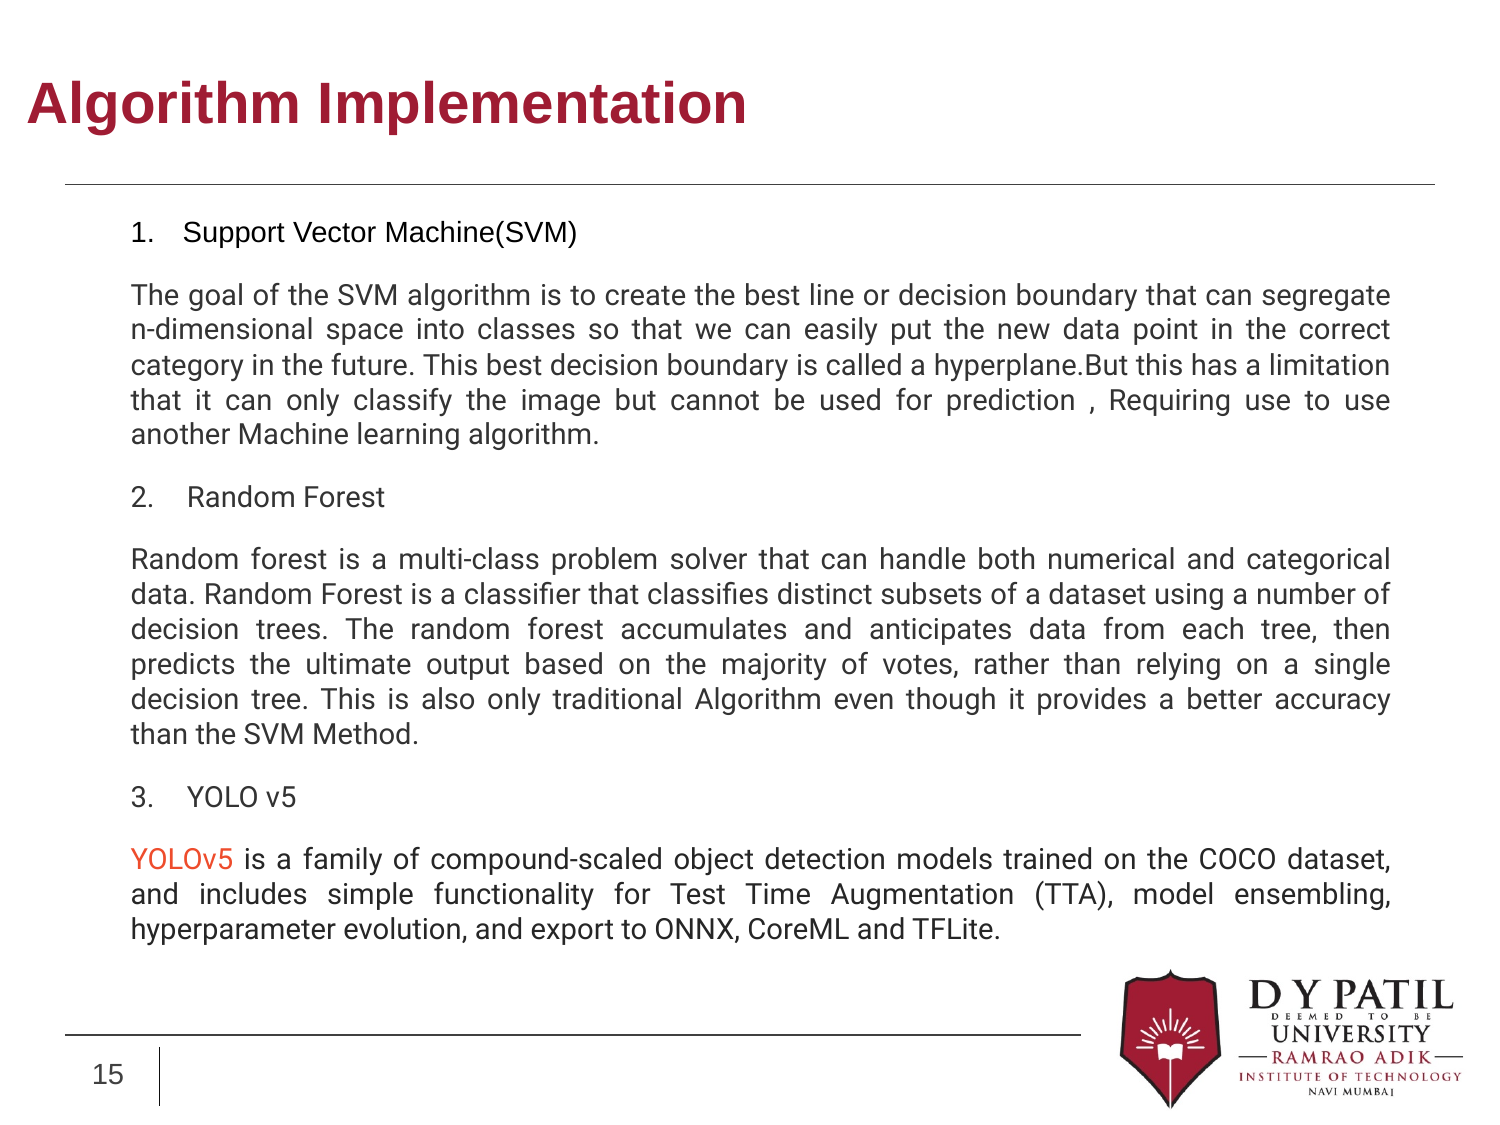

# Algorithm Implementation
Support Vector Machine(SVM)
The goal of the SVM algorithm is to create the best line or decision boundary that can segregate n-dimensional space into classes so that we can easily put the new data point in the correct category in the future. This best decision boundary is called a hyperplane.But this has a limitation that it can only classify the image but cannot be used for prediction , Requiring use to use another Machine learning algorithm.
Random Forest
Random forest is a multi-class problem solver that can handle both numerical and categorical data. Random Forest is a classifier that classifies distinct subsets of a dataset using a number of decision trees. The random forest accumulates and anticipates data from each tree, then predicts the ultimate output based on the majority of votes, rather than relying on a single decision tree. This is also only traditional Algorithm even though it provides a better accuracy than the SVM Method.
YOLO v5
YOLOv5 is a family of compound-scaled object detection models trained on the COCO dataset, and includes simple functionality for Test Time Augmentation (TTA), model ensembling, hyperparameter evolution, and export to ONNX, CoreML and TFLite.

15